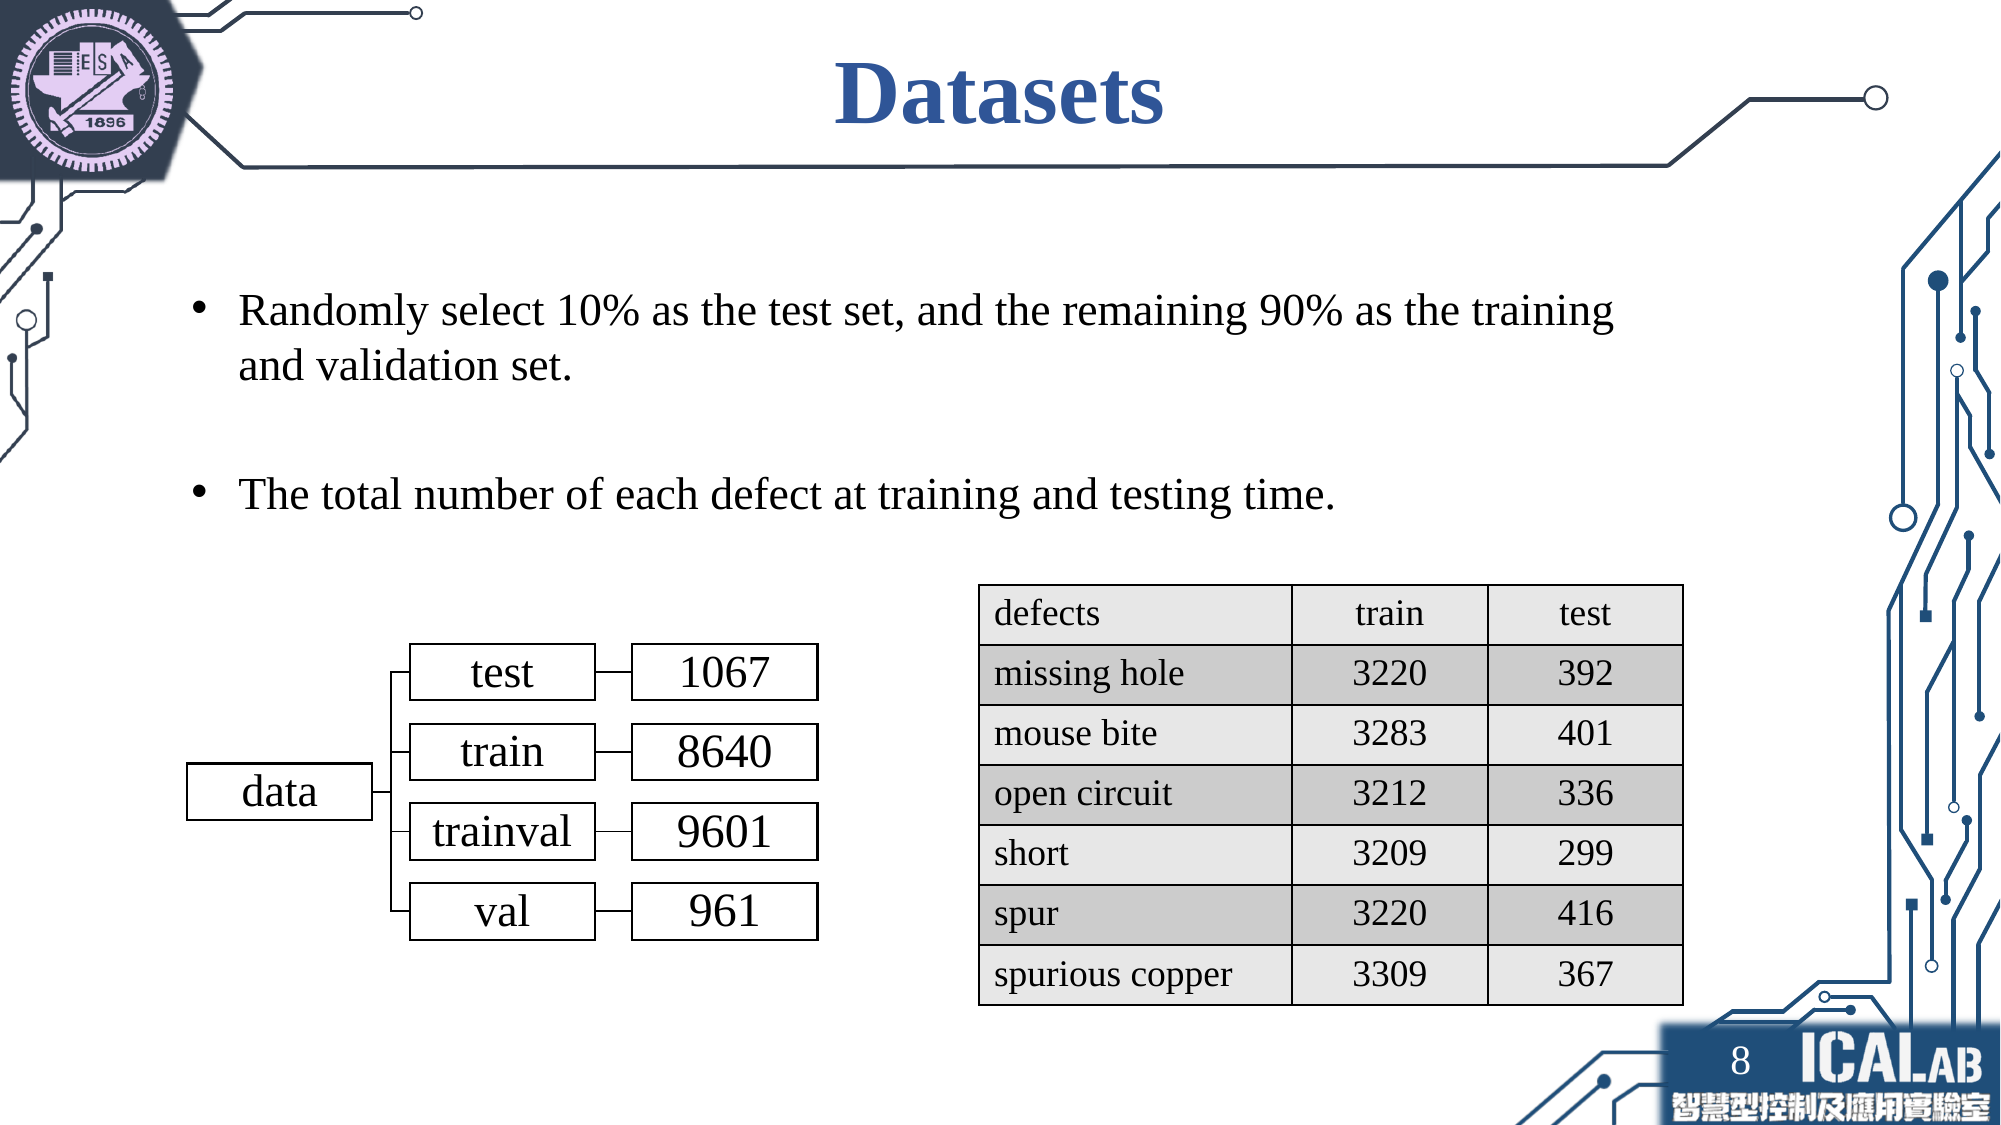

# Datasets
Randomly select 10% as the test set, and the remaining 90% as the training and validation set.
The total number of each defect at training and testing time.
data
test
1067
train
8640
trainval
9601
val
961
| defects | train | test |
| --- | --- | --- |
| missing hole | 3220 | 392 |
| mouse bite | 3283 | 401 |
| open circuit | 3212 | 336 |
| short | 3209 | 299 |
| spur | 3220 | 416 |
| spurious copper | 3309 | 367 |
8